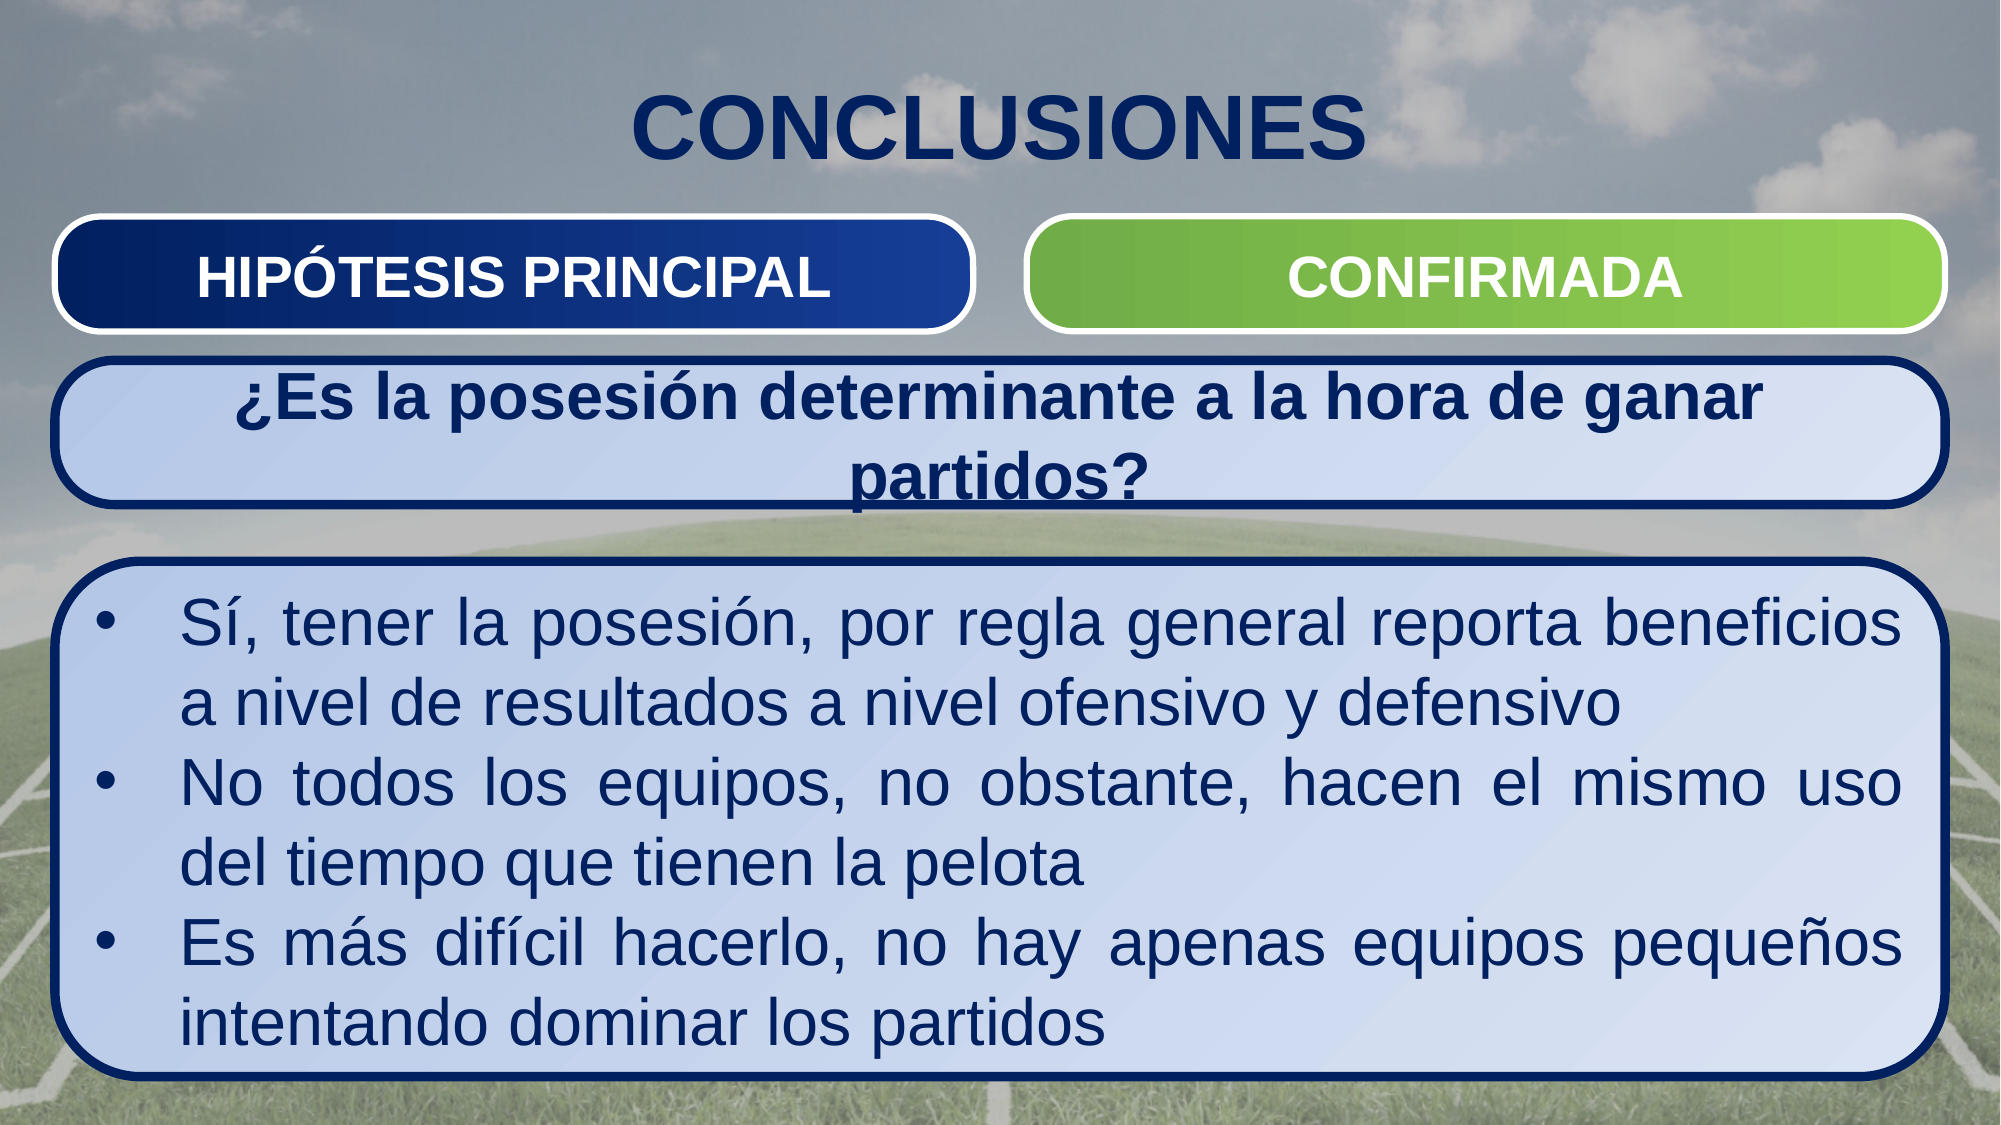

# CONCLUSIONES
CONFIRMADA
HIPÓTESIS PRINCIPAL
¿Es la posesión determinante a la hora de ganar partidos?
Sí, tener la posesión, por regla general reporta beneficios a nivel de resultados a nivel ofensivo y defensivo
No todos los equipos, no obstante, hacen el mismo uso del tiempo que tienen la pelota
Es más difícil hacerlo, no hay apenas equipos pequeños intentando dominar los partidos